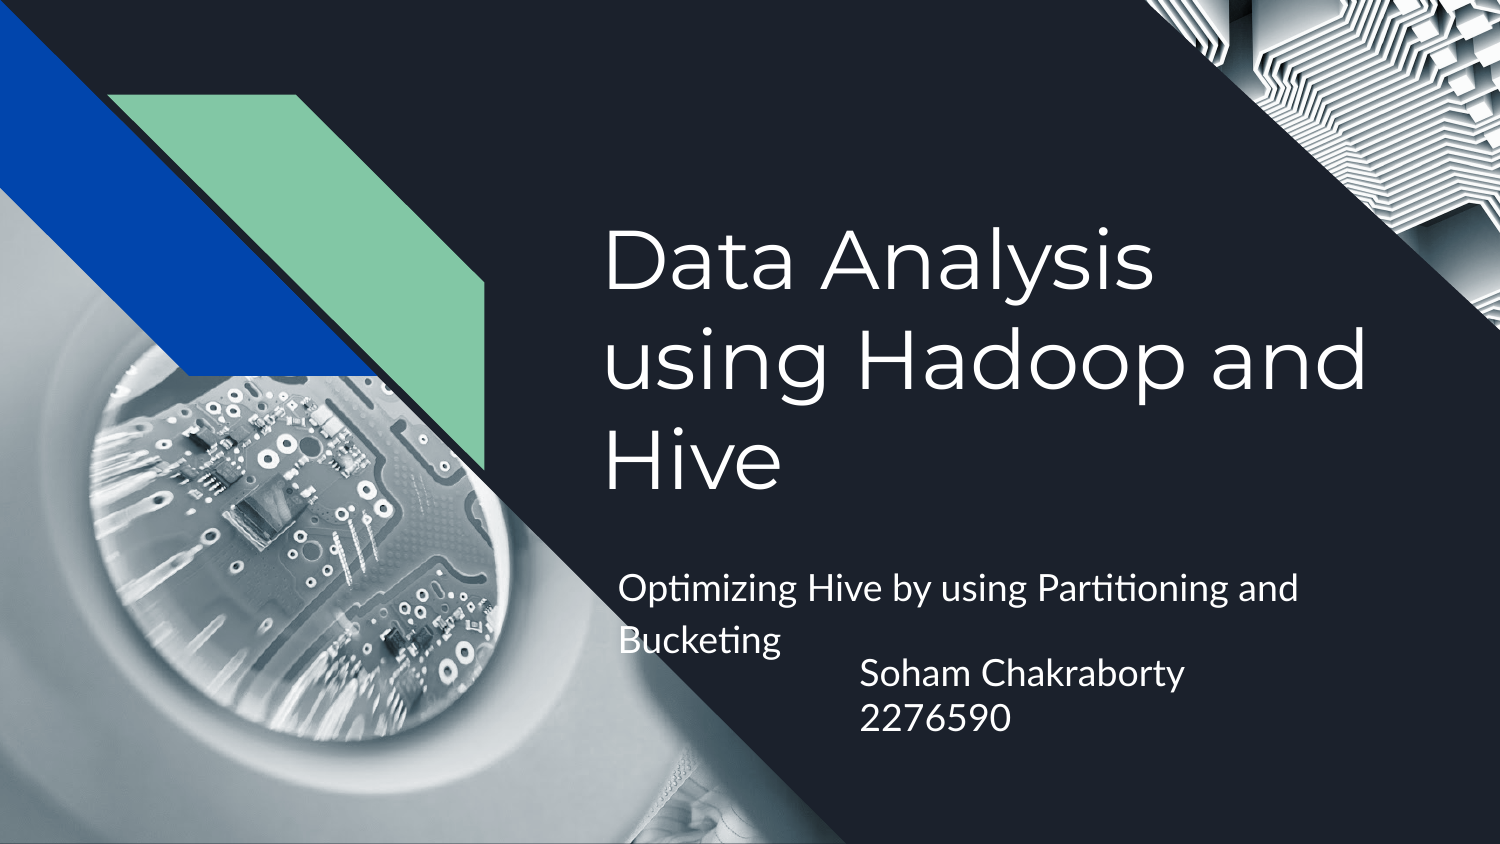

# Data Analysis using Hadoop and Hive
Optimizing Hive by using Partitioning and Bucketing
Soham Chakraborty
2276590